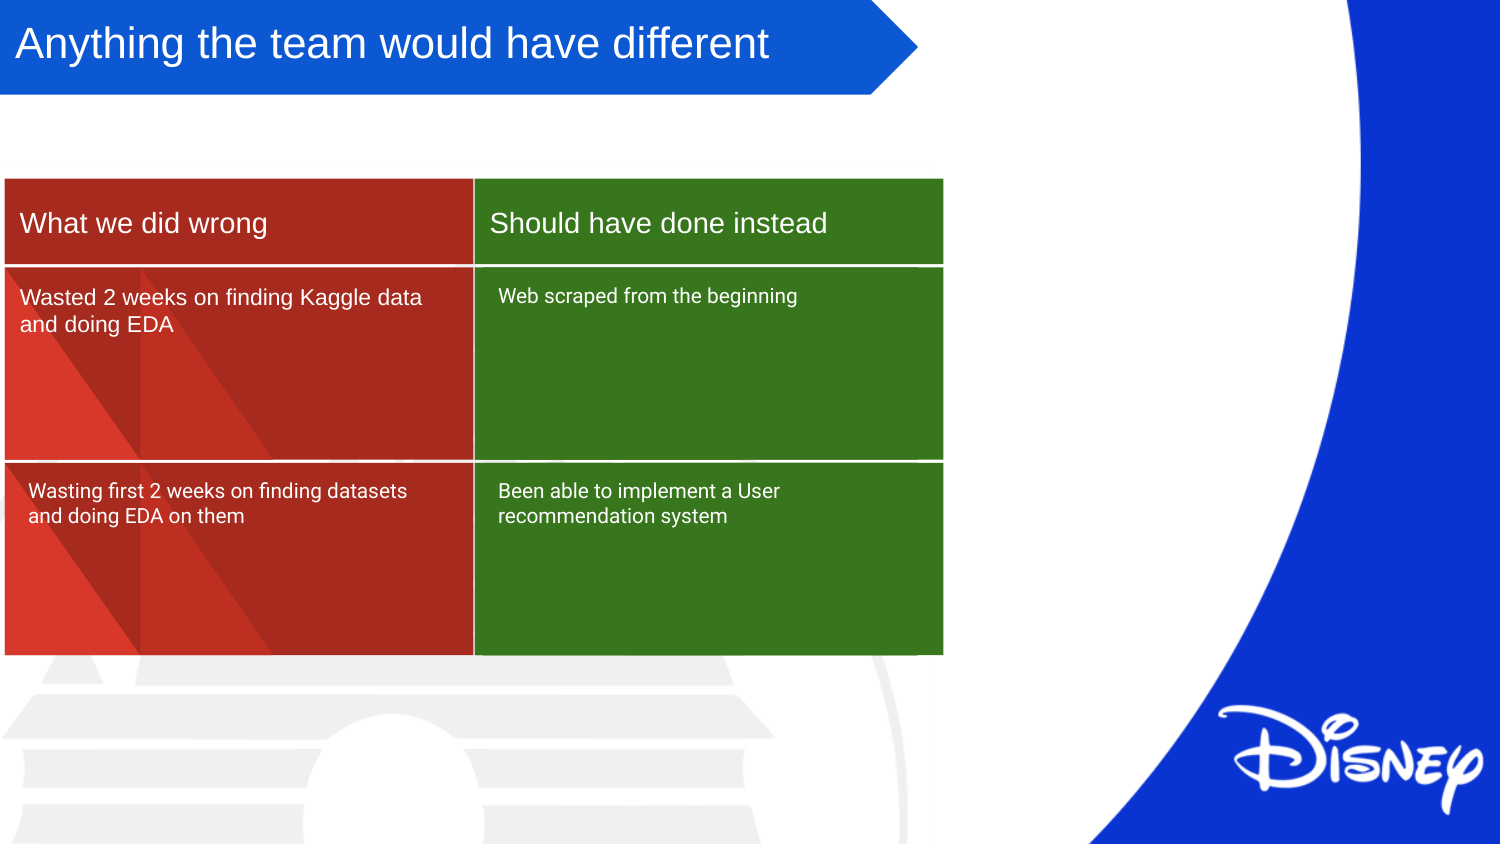

Anything the team would have different

What we did wrong
Should have done instead

Wasted 2 weeks on finding Kaggle data and doing EDA

Web scraped from the beginning

Wasting first 2 weeks on finding datasets and doing EDA on them

Lorem ipsum dolor sit amet nec at adipiscing
2
Been able to implement a User recommendation system